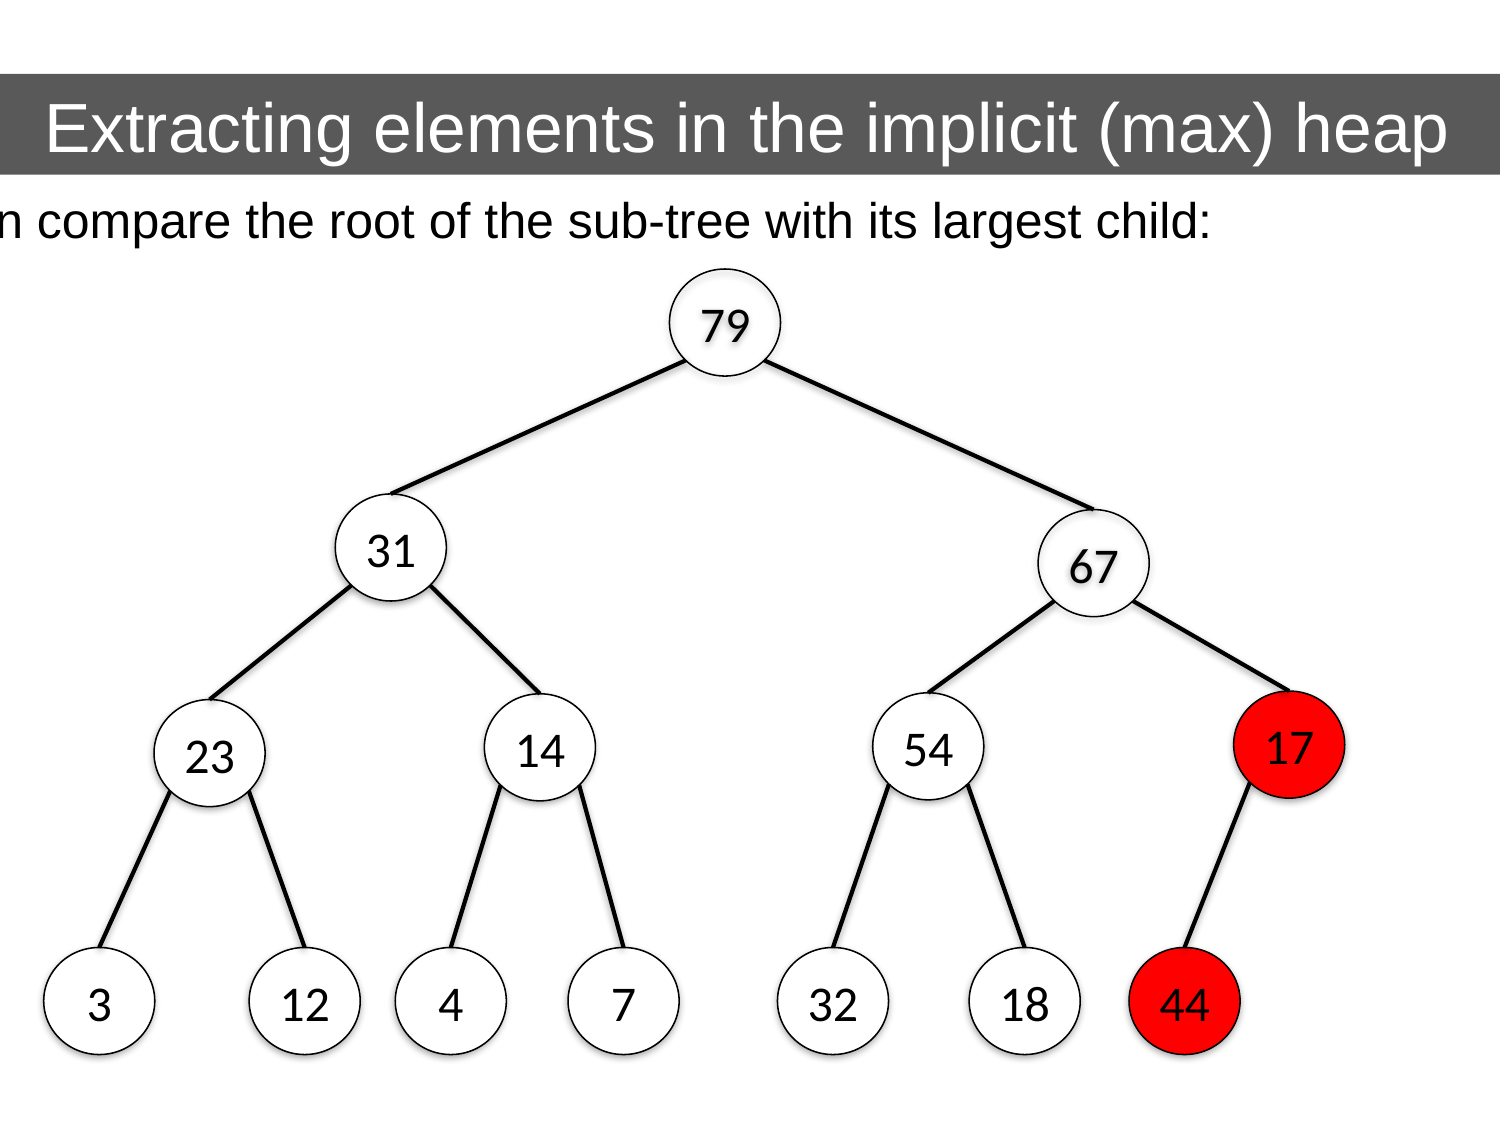

Extracting elements in the implicit (max) heap
 We again compare the root of the sub-tree with its largest child:
79
31
67
17
54
14
23
3
12
4
7
32
18
44